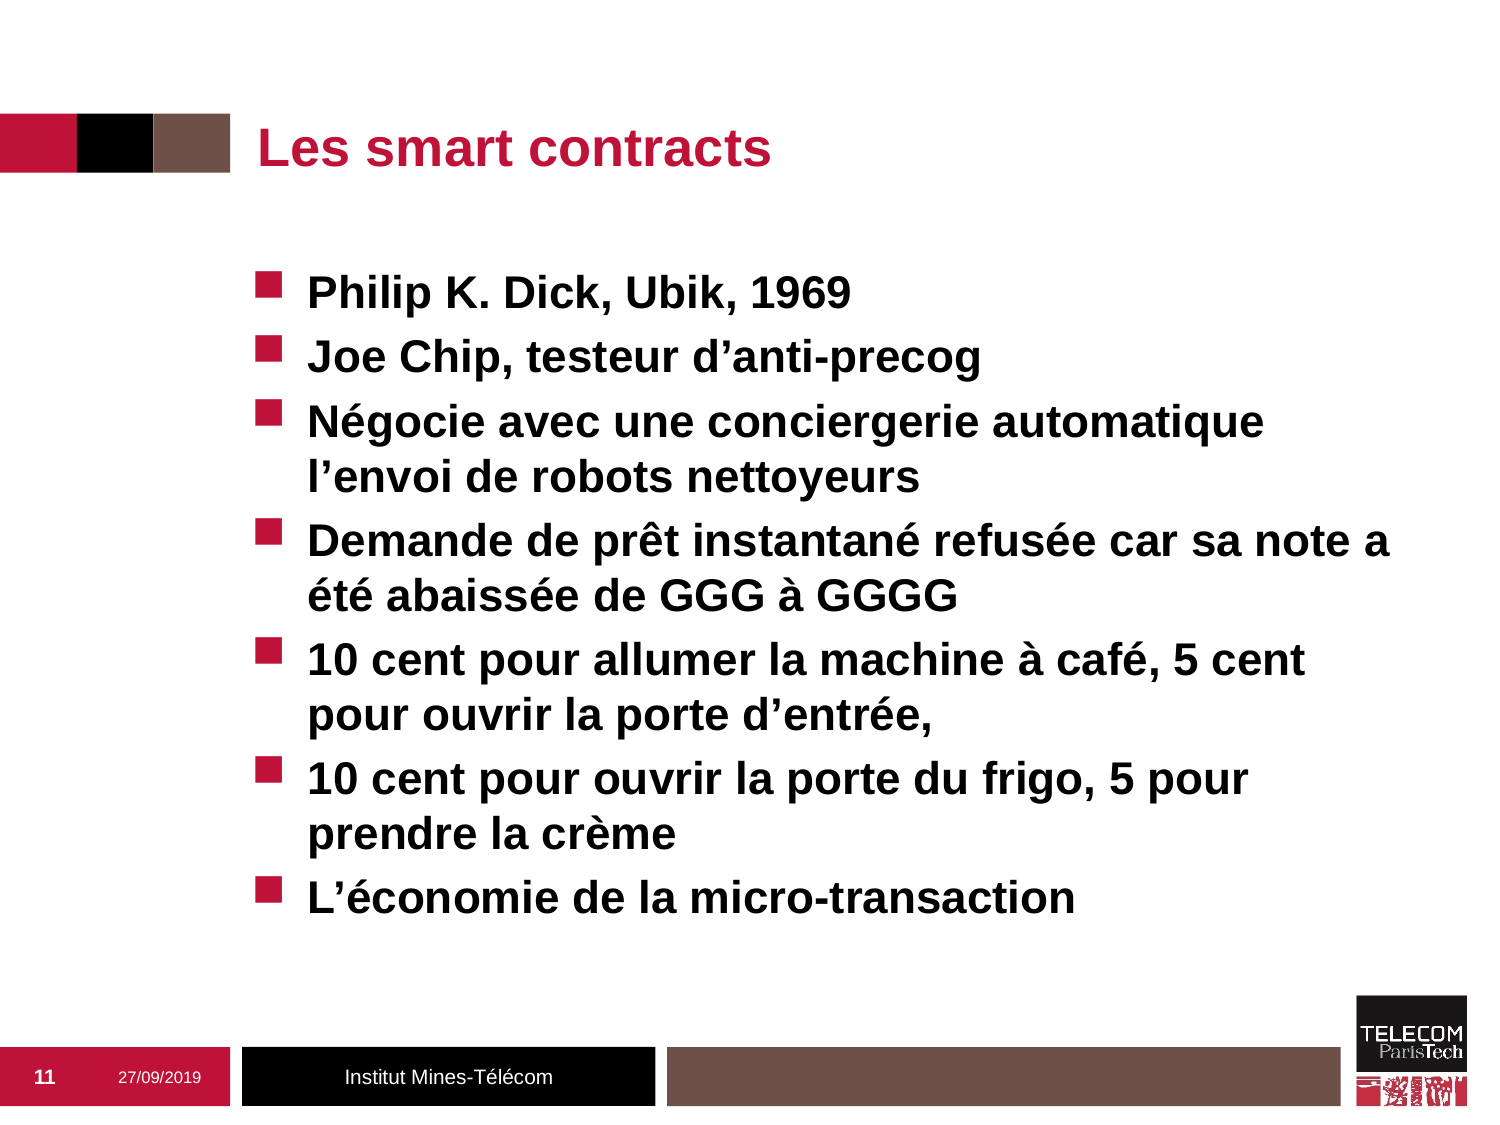

Les smart contracts
Philip K. Dick, Ubik, 1969
Joe Chip, testeur d’anti-precog
Négocie avec une conciergerie automatique l’envoi de robots nettoyeurs
Demande de prêt instantané refusée car sa note a été abaissée de GGG à GGGG
10 cent pour allumer la machine à café, 5 cent pour ouvrir la porte d’entrée,
10 cent pour ouvrir la porte du frigo, 5 pour prendre la crème
L’économie de la micro-transaction

11
27/09/2019